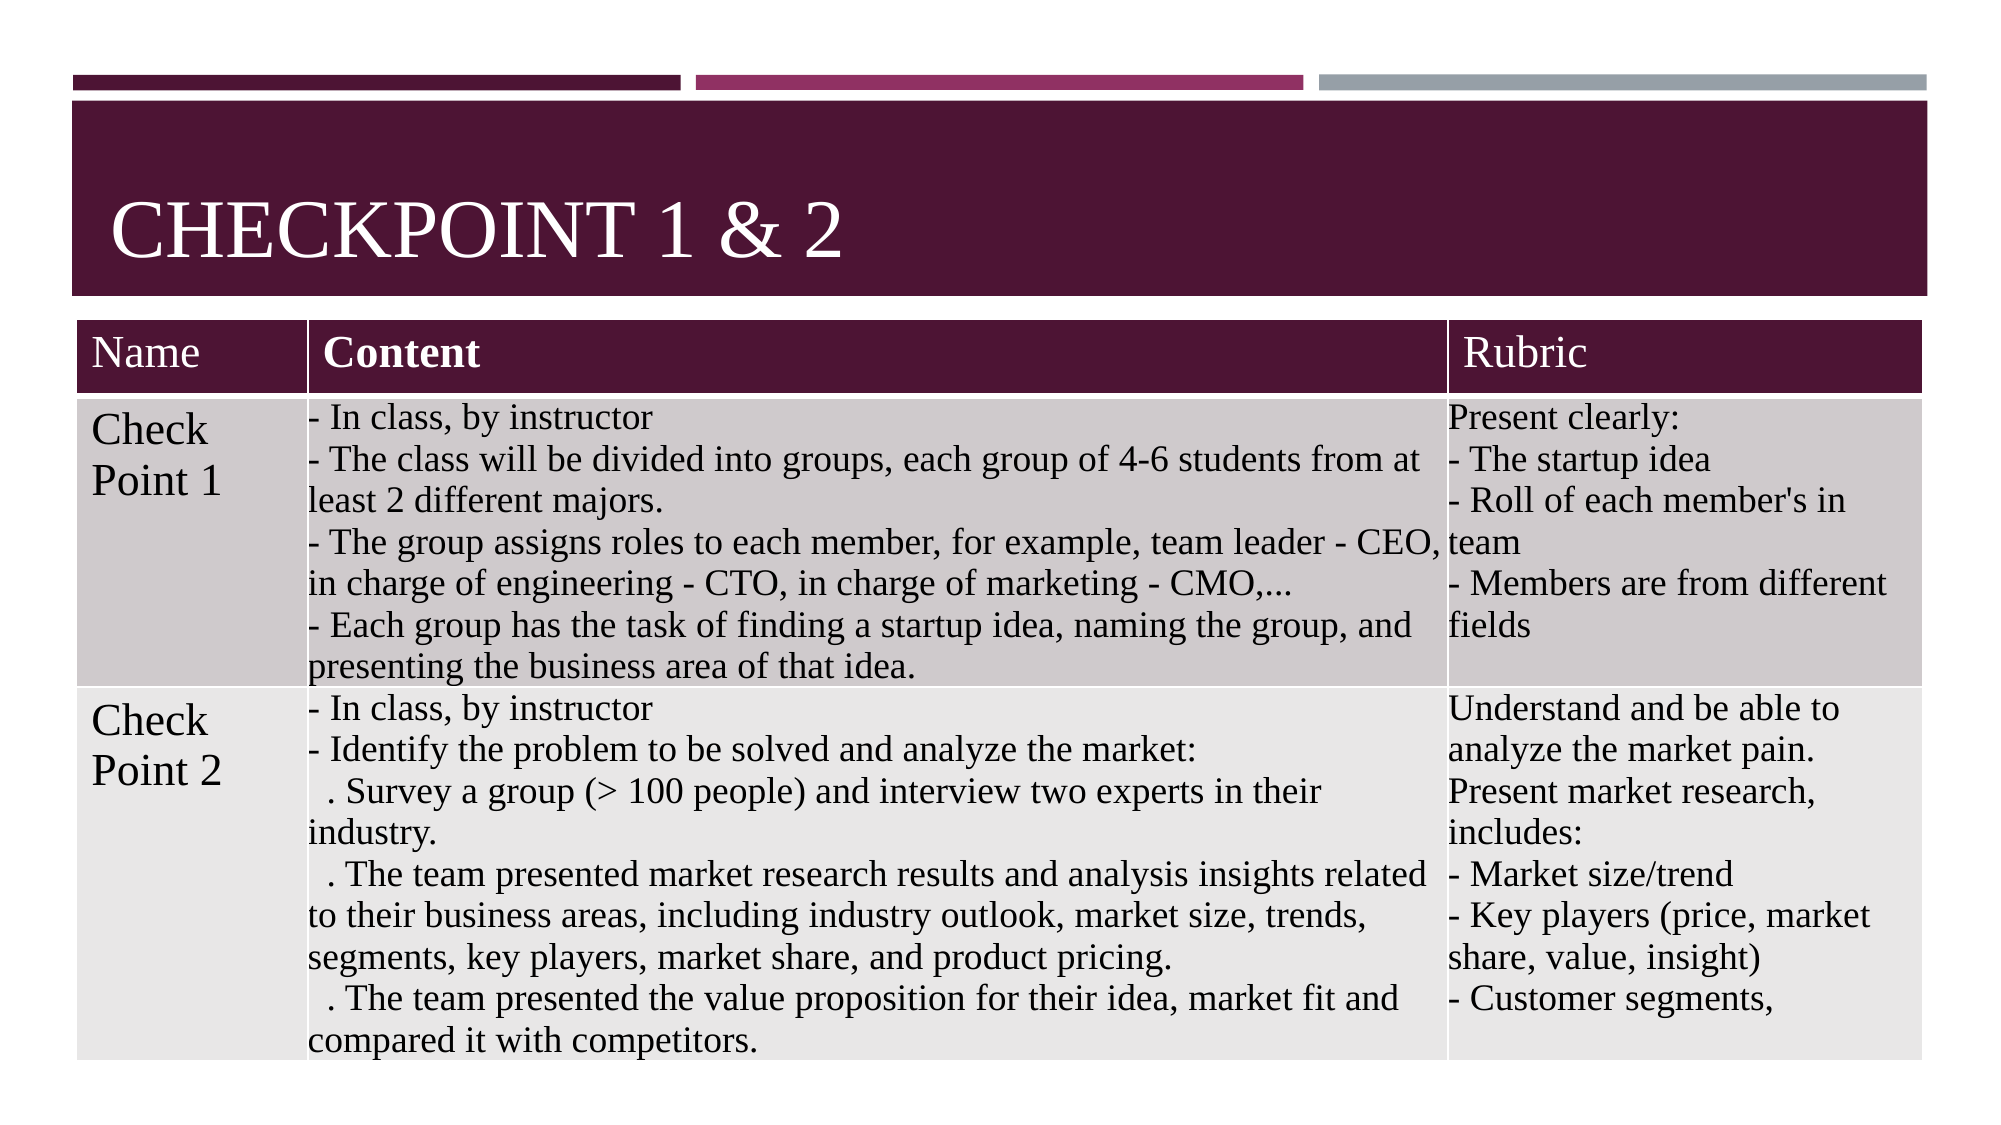

# CHECKPOINT 1 & 2
| Name | Content | Rubric |
| --- | --- | --- |
| Check Point 1 | - In class, by instructor - The class will be divided into groups, each group of 4-6 students from at least 2 different majors. - The group assigns roles to each member, for example, team leader - CEO, in charge of engineering - CTO, in charge of marketing - CMO,... - Each group has the task of finding a startup idea, naming the group, and presenting the business area of that idea. | Present clearly: - The startup idea - Roll of each member's in team - Members are from different fields |
| Check Point 2 | - In class, by instructor - Identify the problem to be solved and analyze the market: . Survey a group (> 100 people) and interview two experts in their industry. . The team presented market research results and analysis insights related to their business areas, including industry outlook, market size, trends, segments, key players, market share, and product pricing. . The team presented the value proposition for their idea, market fit and compared it with competitors. | Understand and be able to analyze the market pain. Present market research, includes: - Market size/trend - Key players (price, market share, value, insight) - Customer segments, |